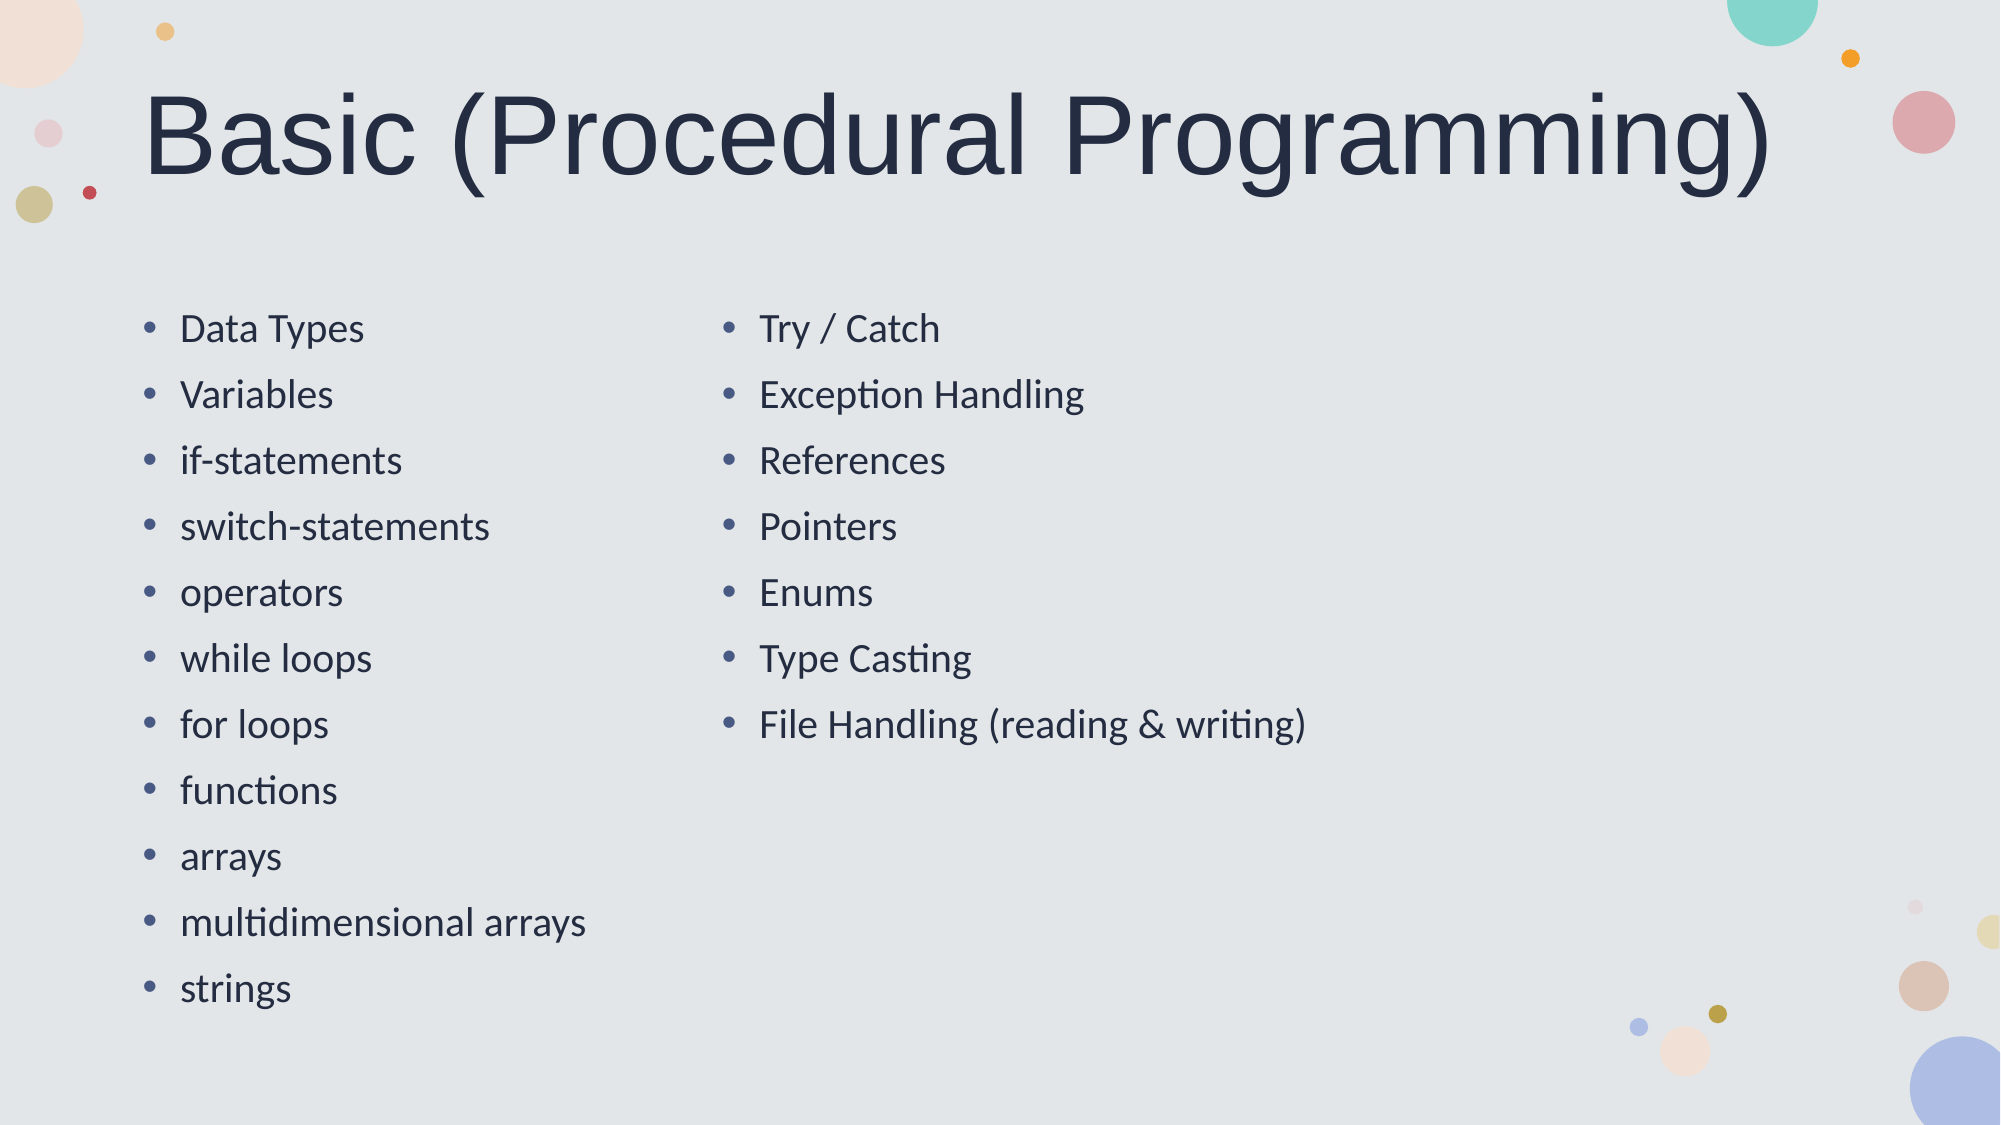

# Basic (Procedural Programming)
Try / Catch
Exception Handling
References
Pointers
Enums
Type Casting
File Handling (reading & writing)

Data Types
Variables
if-statements
switch-statements
operators
while loops
for loops
functions
arrays
multidimensional arrays
strings